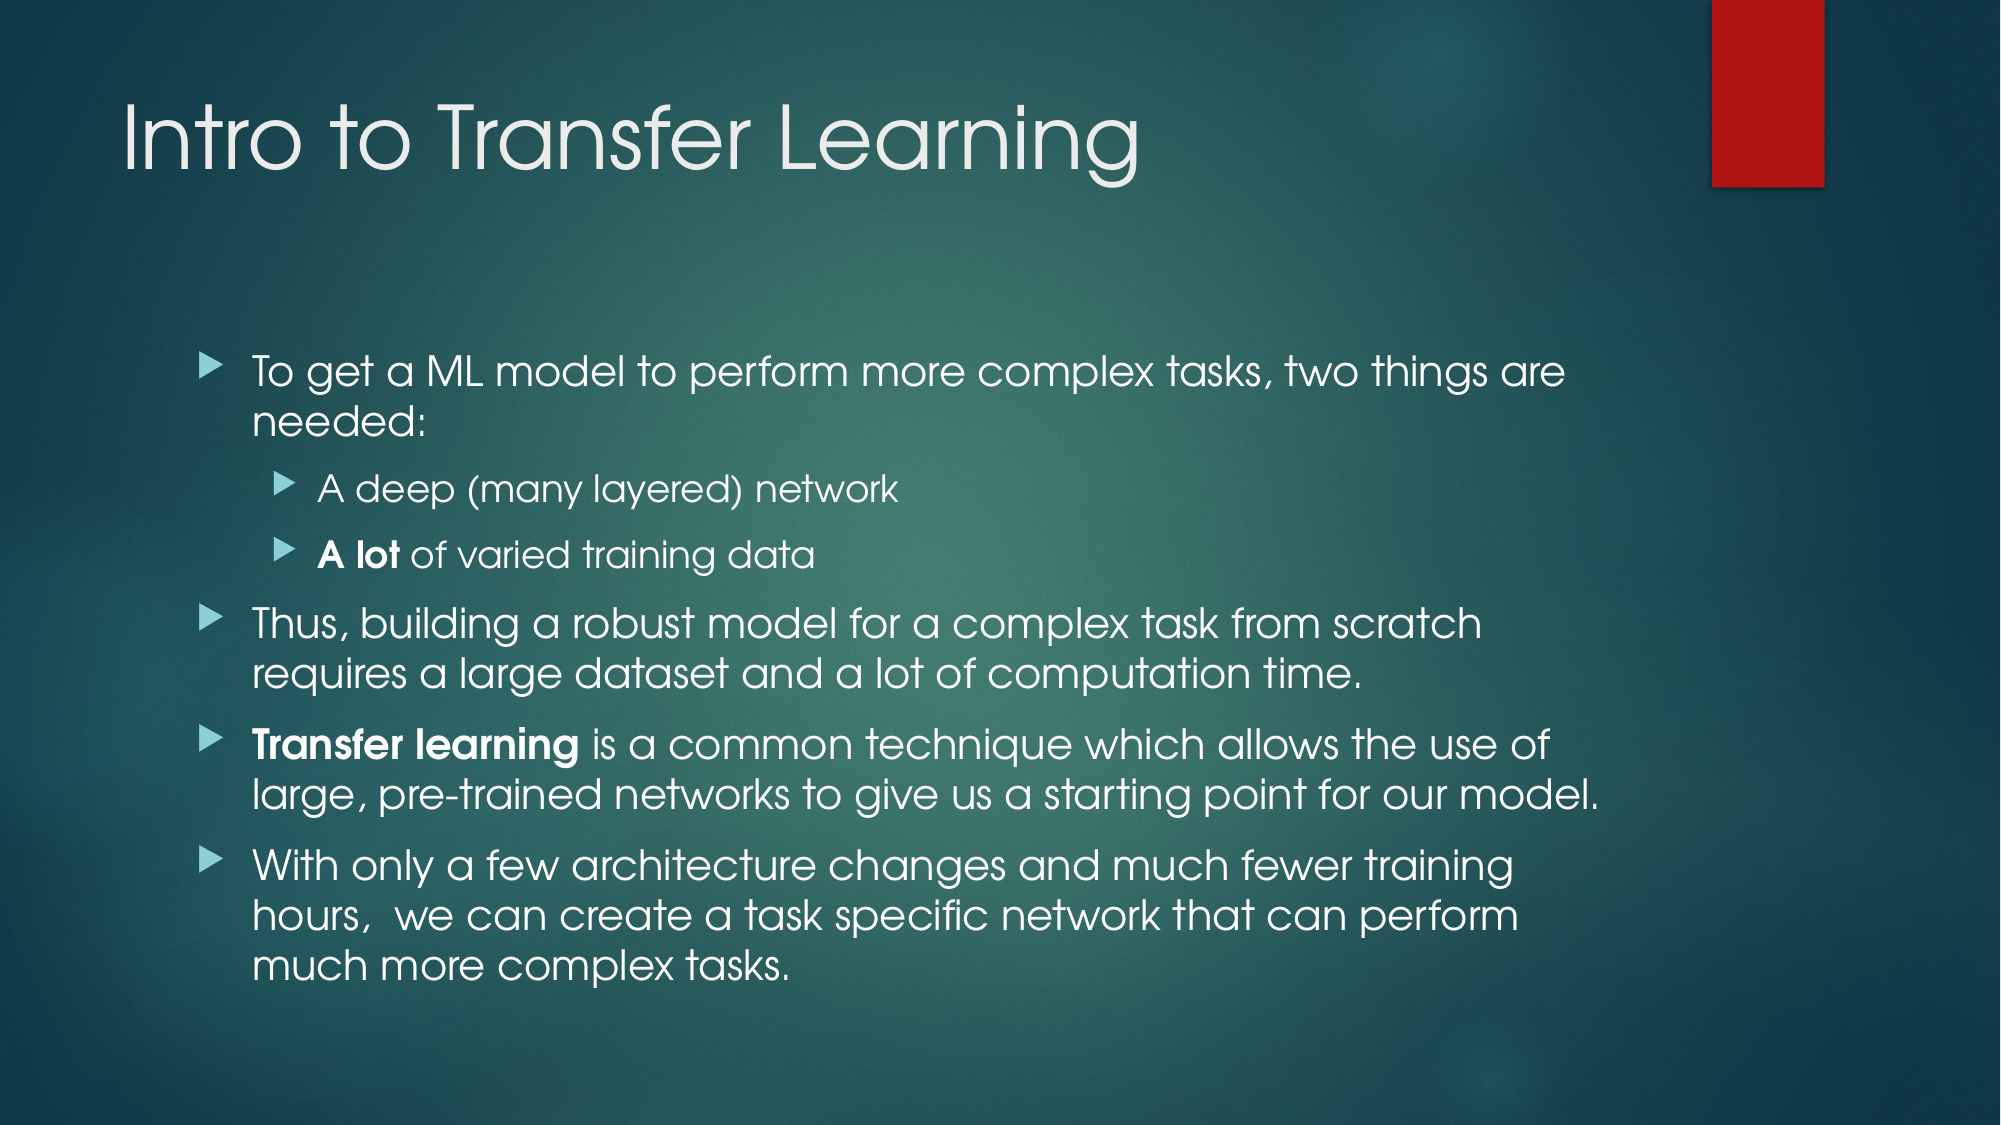

# Intro to Transfer Learning
To get a ML model to perform more complex tasks, two things are needed:
A deep (many layered) network
A lot of varied training data
Thus, building a robust model for a complex task from scratch requires a large dataset and a lot of computation time.
Transfer learning is a common technique which allows the use of large, pre-trained networks to give us a starting point for our model.
With only a few architecture changes and much fewer training hours,  we can create a task specific network that can perform much more complex tasks.